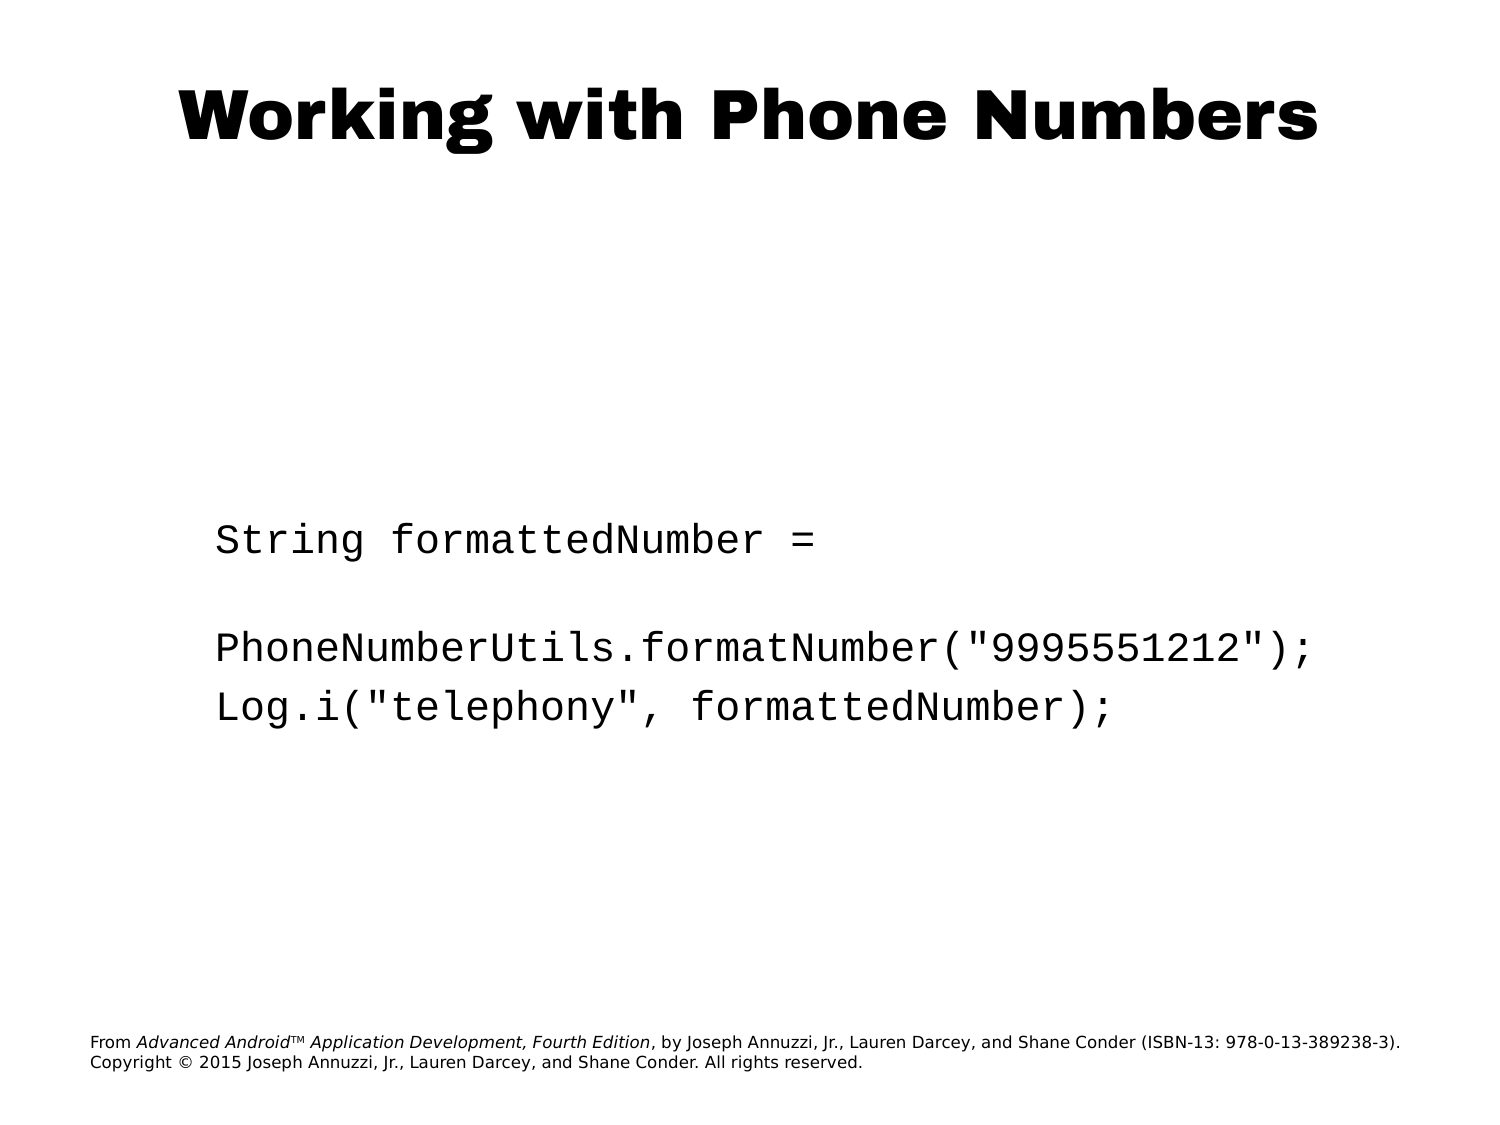

# Working with Phone Numbers

String formattedNumber =
    PhoneNumberUtils.formatNumber("9995551212");
Log.i("telephony", formattedNumber);

From Advanced AndroidTM Application Development, Fourth Edition, by Joseph Annuzzi, Jr., Lauren Darcey, and Shane Conder (ISBN-13: 978-0-13-389238-3). Copyright © 2015 Joseph Annuzzi, Jr., Lauren Darcey, and Shane Conder. All rights reserved.